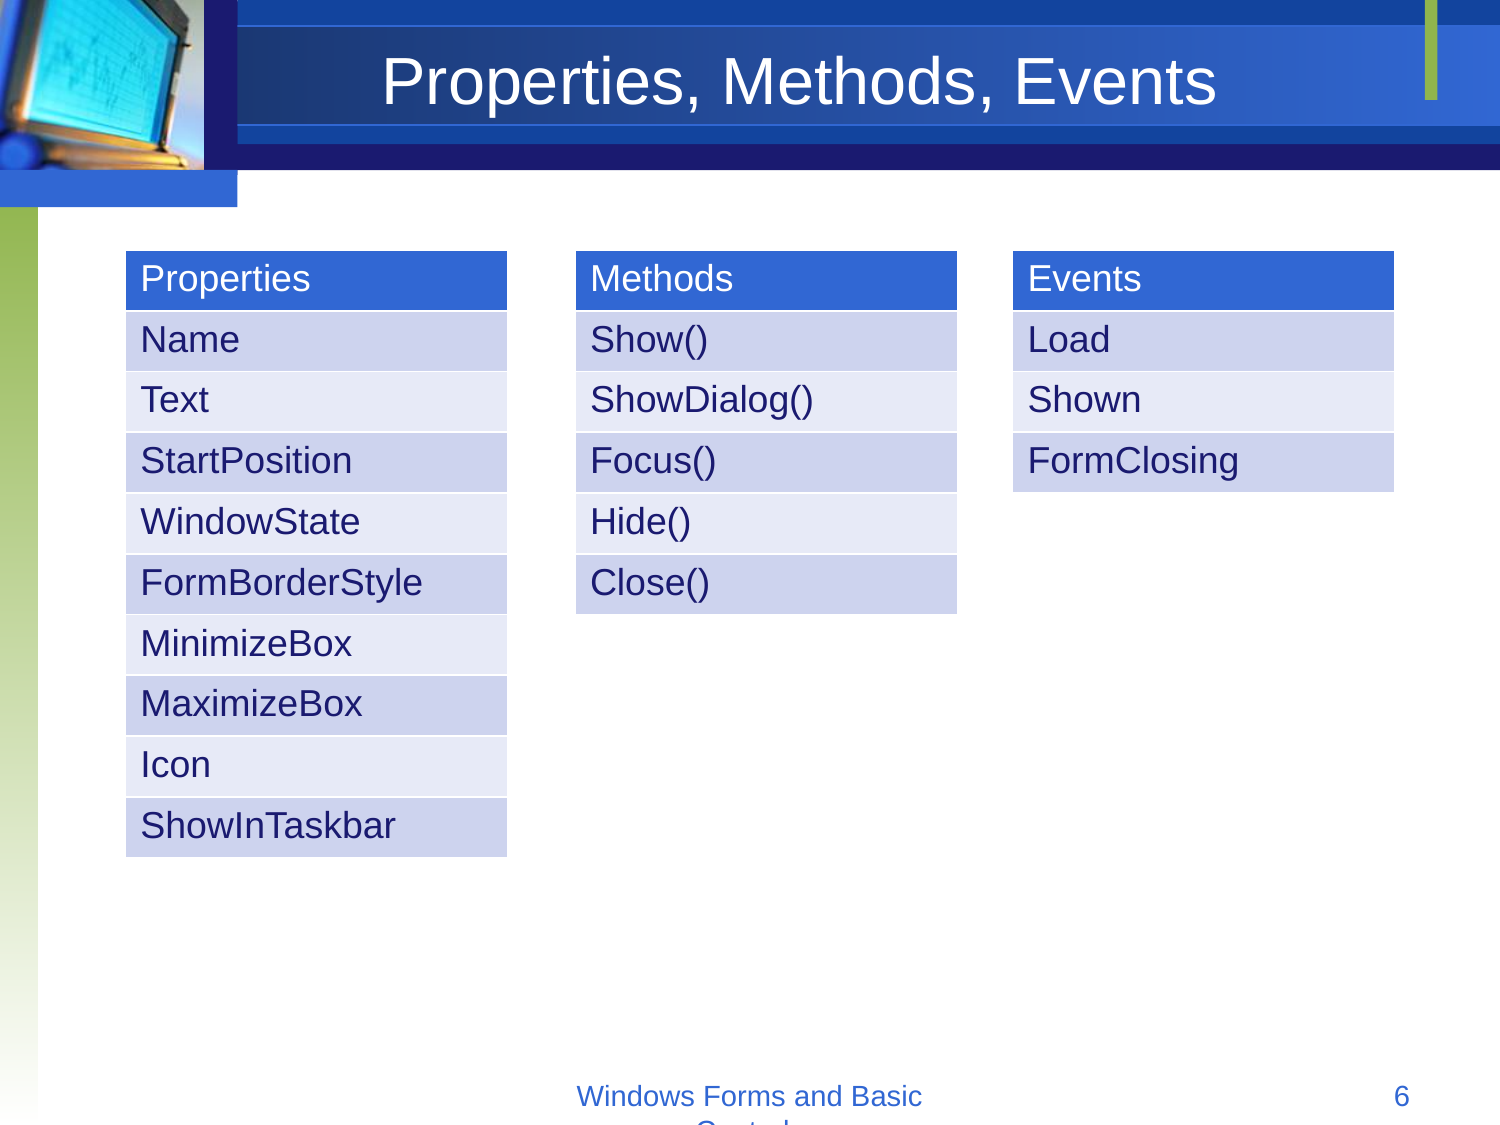

# Properties, Methods, Events
| Properties |
| --- |
| Name |
| Text |
| StartPosition |
| WindowState |
| FormBorderStyle |
| MinimizeBox |
| MaximizeBox |
| Icon |
| ShowInTaskbar |
| Methods |
| --- |
| Show() |
| ShowDialog() |
| Focus() |
| Hide() |
| Close() |
| Events |
| --- |
| Load |
| Shown |
| FormClosing |
Windows Forms and Basic Controls
6